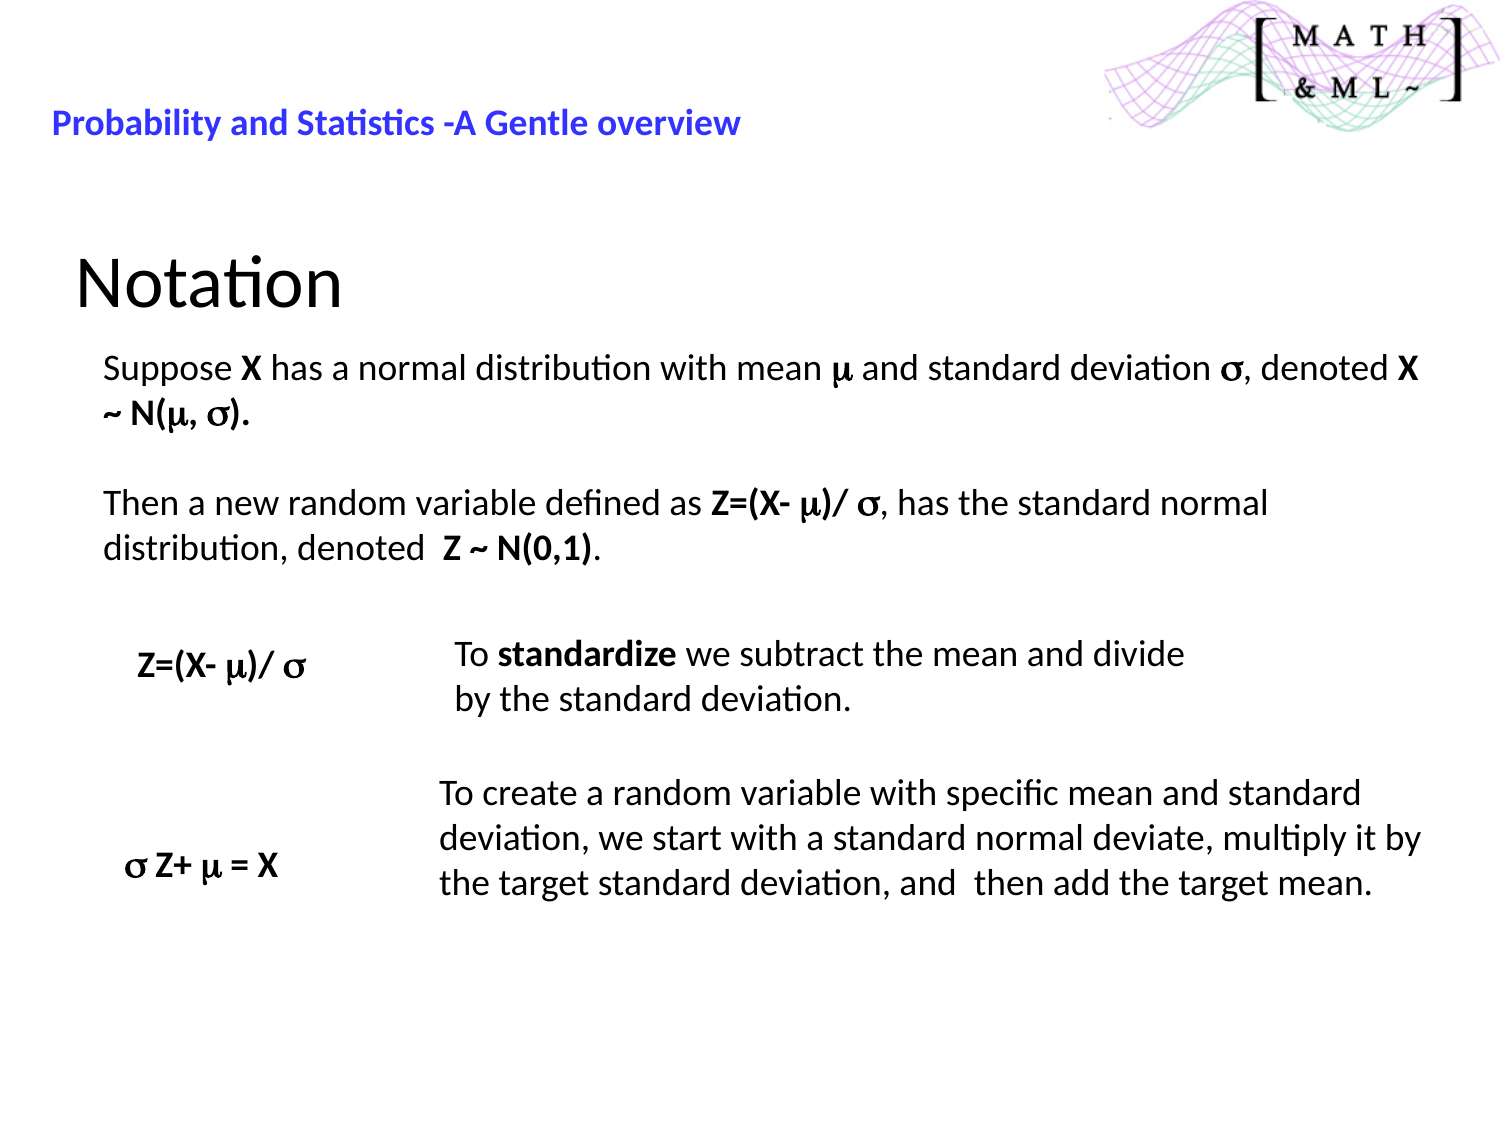

Probability and Statistics -A Gentle overview
# Notation
Suppose X has a normal distribution with mean μ and standard deviation σ, denoted X ~ N(μ, σ).

Then a new random variable defined as Z=(X- μ)/ σ, has the standard normal distribution, denoted  Z ~ N(0,1).
To standardize we subtract the mean and divide by the standard deviation.
Z=(X- μ)/ σ
To create a random variable with specific mean and standard deviation, we start with a standard normal deviate, multiply it by the target standard deviation, and  then add the target mean.
σ Z+ μ = X